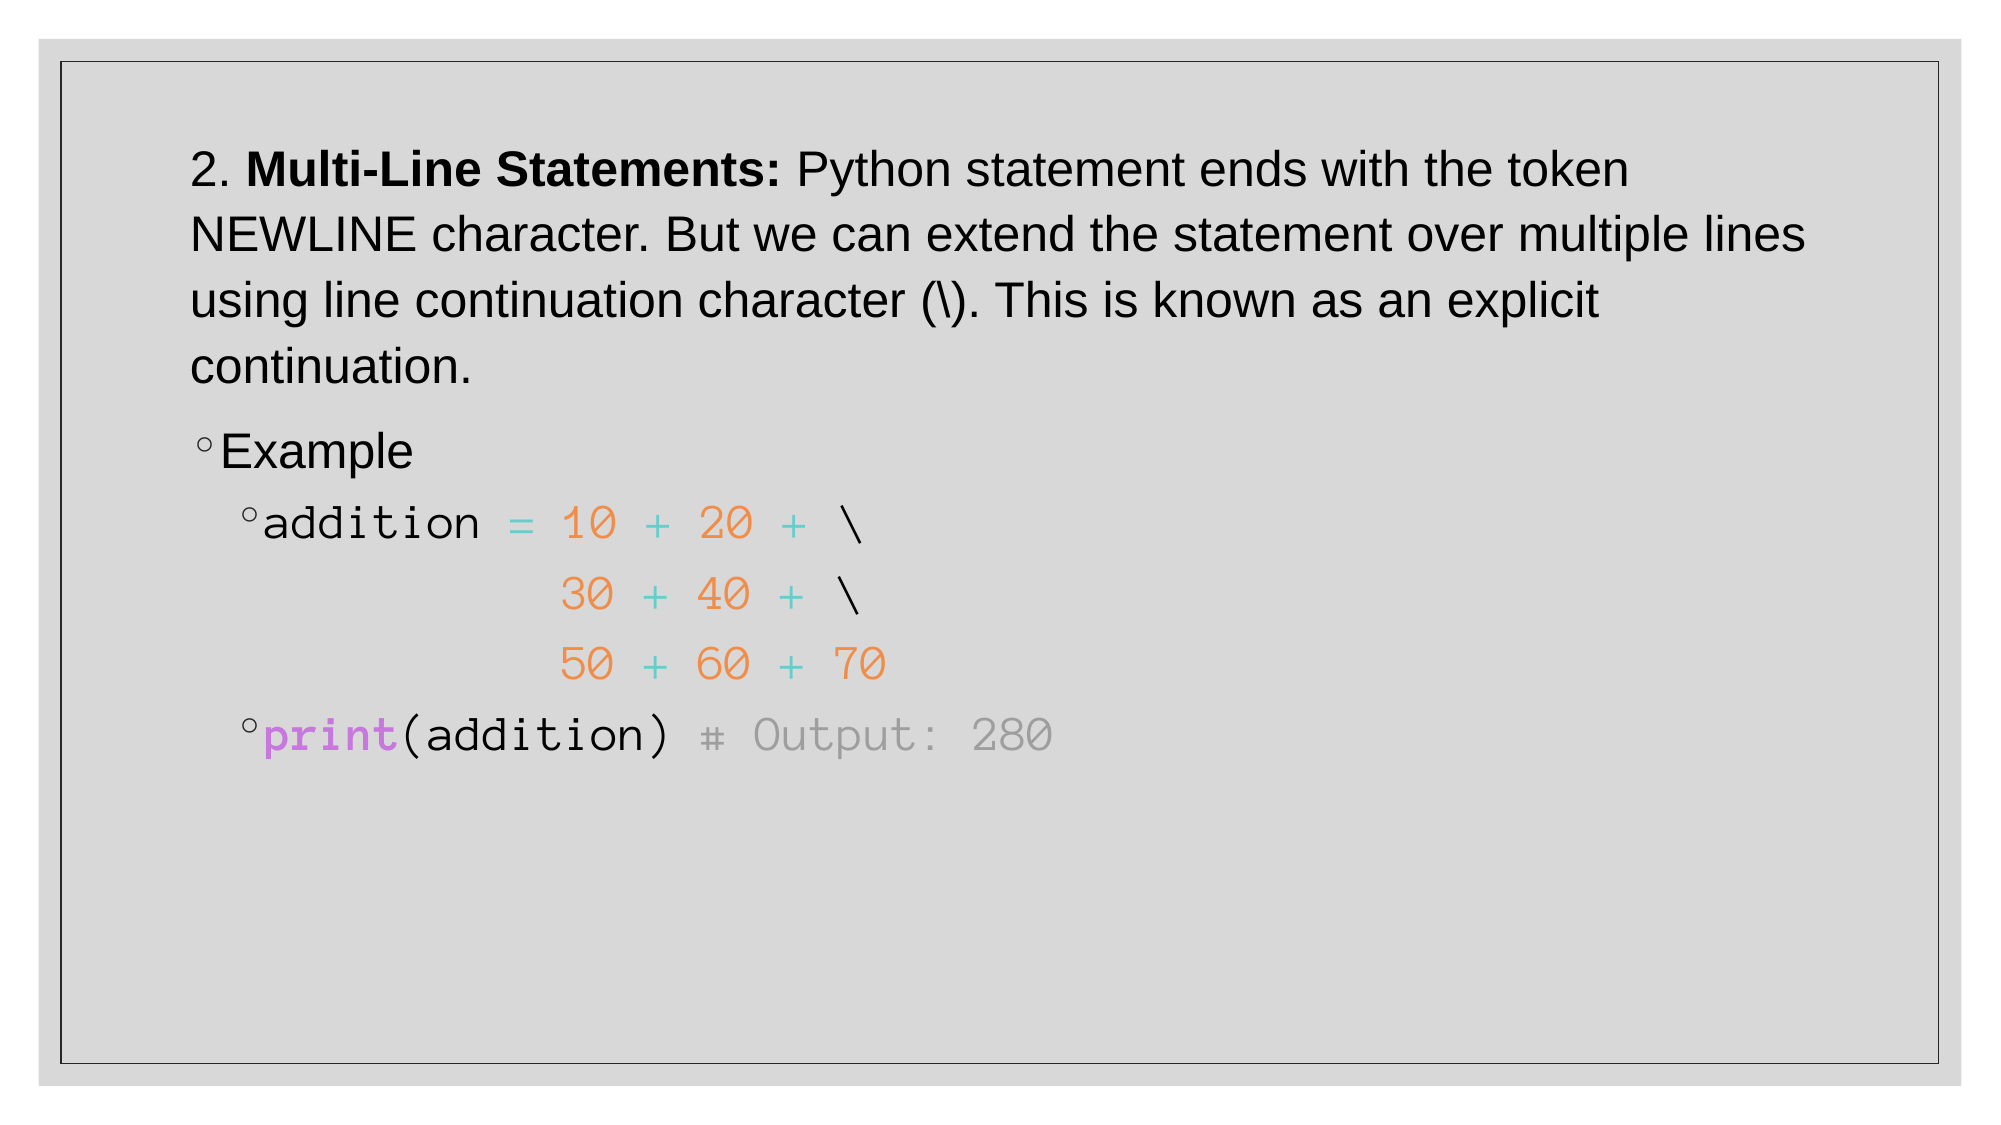

2. Multi-Line Statements: Python statement ends with the token NEWLINE character. But we can extend the statement over multiple lines using line continuation character (\). This is known as an explicit continuation.
Example
addition = 10 + 20 + \
            30 + 40 + \
            50 + 60 + 70
print(addition) # Output: 280